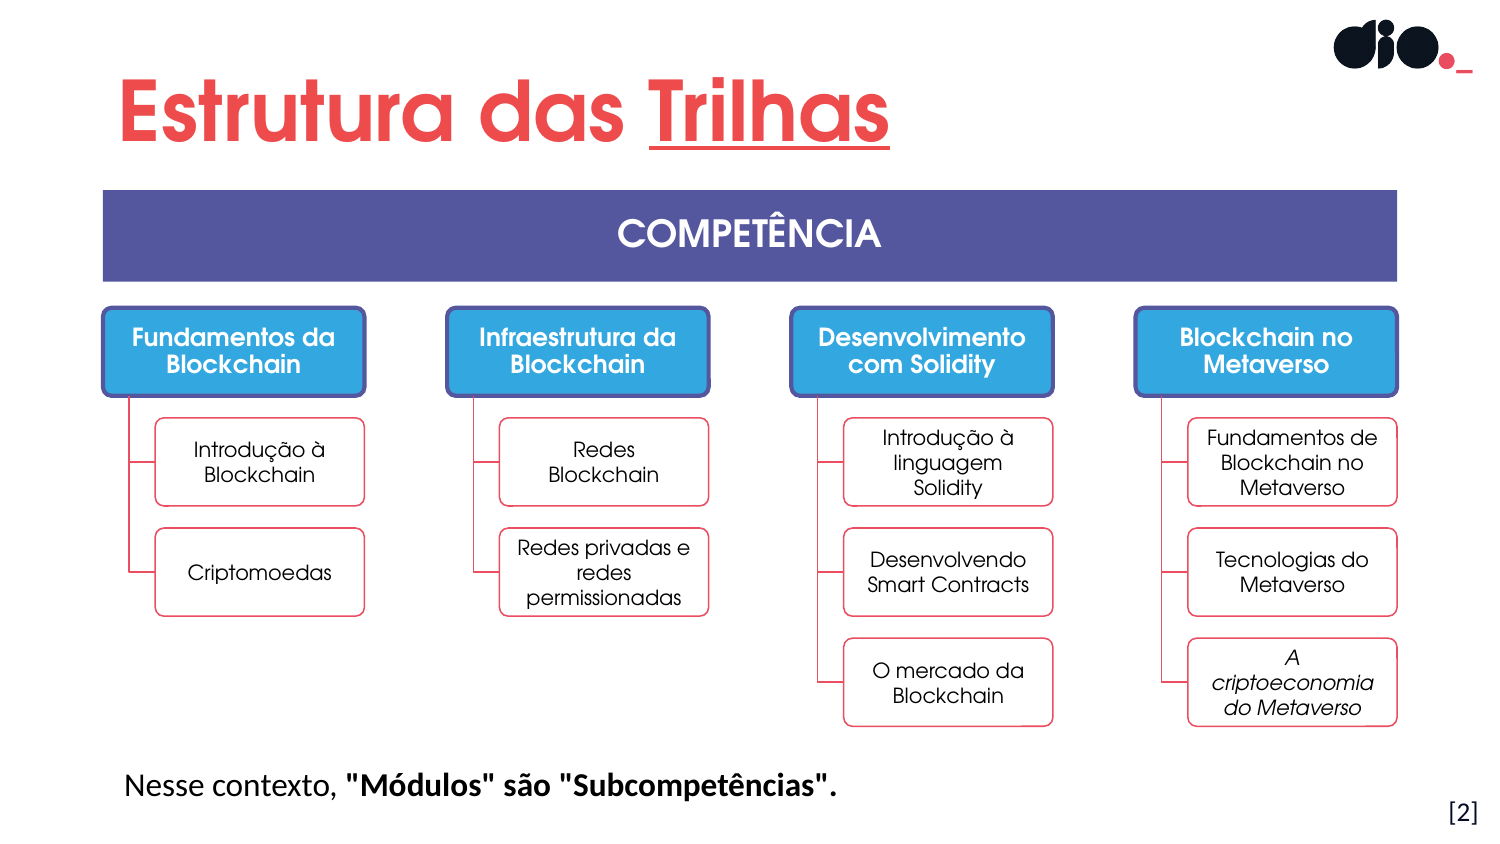

Estrutura das Trilhas
COMPETÊNCIA
Fundamentos da Blockchain

Introdução à Blockchain
Criptomoedas
Infraestrutura da Blockchain

Redes Blockchain
Redes privadas e redes permissionadas
Desenvolvimento com Solidity

Introdução à linguagem Solidity
Desenvolvendo Smart Contracts
O mercado da Blockchain
Blockchain no Metaverso

Fundamentos de Blockchain no Metaverso
Tecnologias do Metaverso
A criptoeconomia do Metaverso
Nesse contexto, "Módulos" são "Subcompetências".
[2]